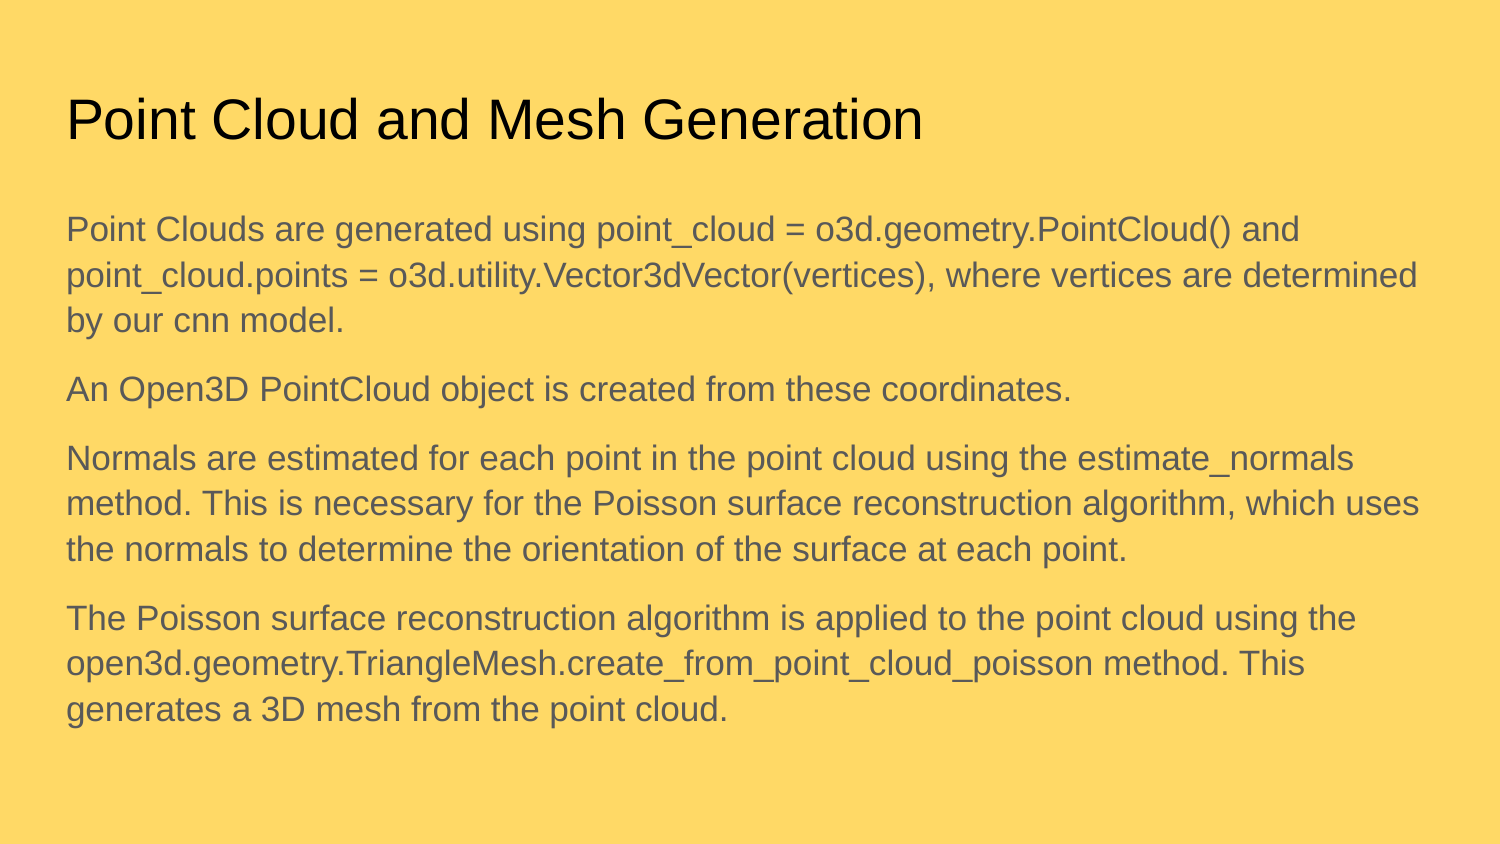

# Point Cloud and Mesh Generation
Point Clouds are generated using point_cloud = o3d.geometry.PointCloud() and point_cloud.points = o3d.utility.Vector3dVector(vertices), where vertices are determined by our cnn model.
An Open3D PointCloud object is created from these coordinates.
Normals are estimated for each point in the point cloud using the estimate_normals method. This is necessary for the Poisson surface reconstruction algorithm, which uses the normals to determine the orientation of the surface at each point.
The Poisson surface reconstruction algorithm is applied to the point cloud using the open3d.geometry.TriangleMesh.create_from_point_cloud_poisson method. This generates a 3D mesh from the point cloud.